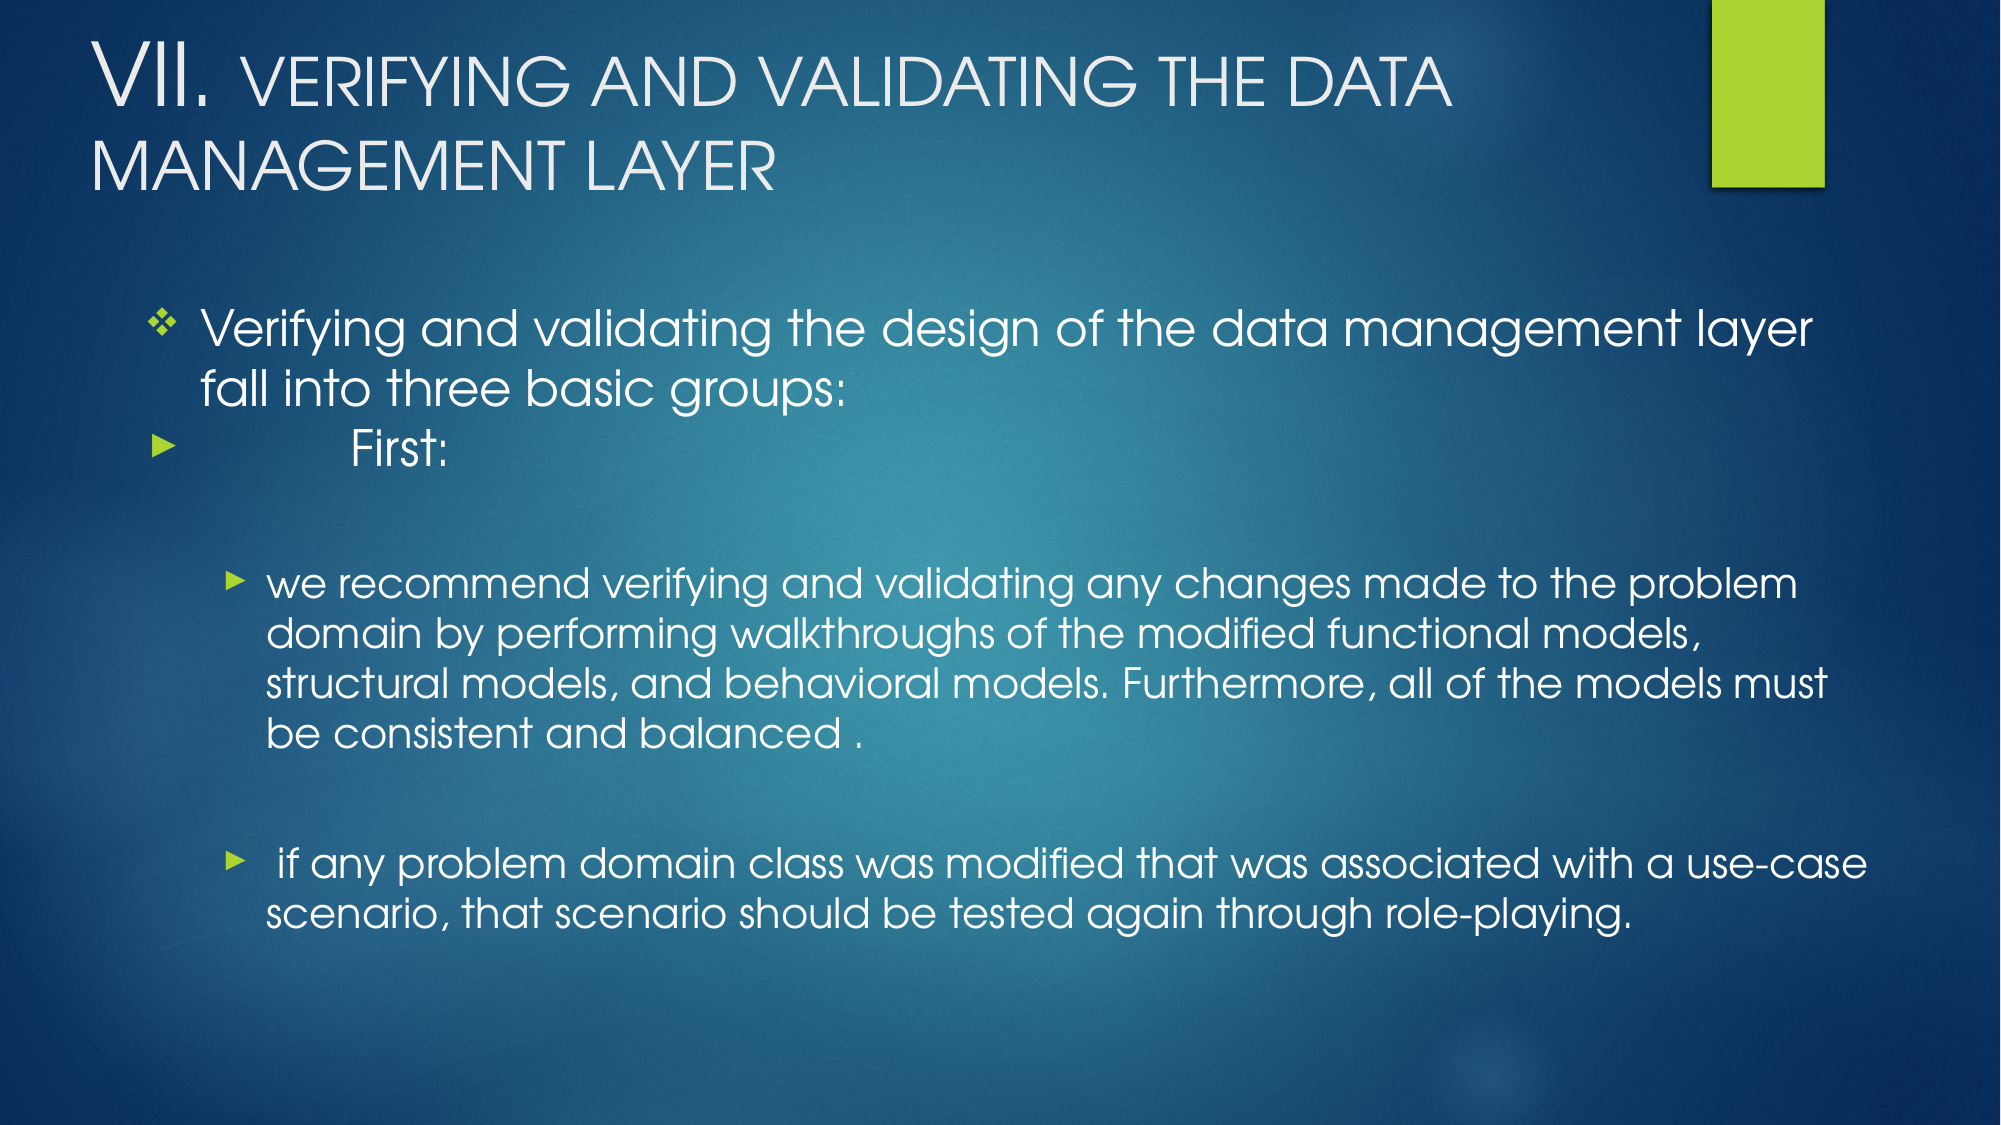

# VII. VERIFYING AND VALIDATING THE DATA 	MANAGEMENT LAYER
47

Verifying and validating the design of the data management layer fall into three basic groups:
	First:

we recommend verifying and validating any changes made to the problem domain by performing walkthroughs of the modified functional models, structural models, and behavioral models. Furthermore, all of the models must be consistent and balanced .

 if any problem domain class was modified that was associated with a use-case scenario, that scenario should be tested again through role-playing.